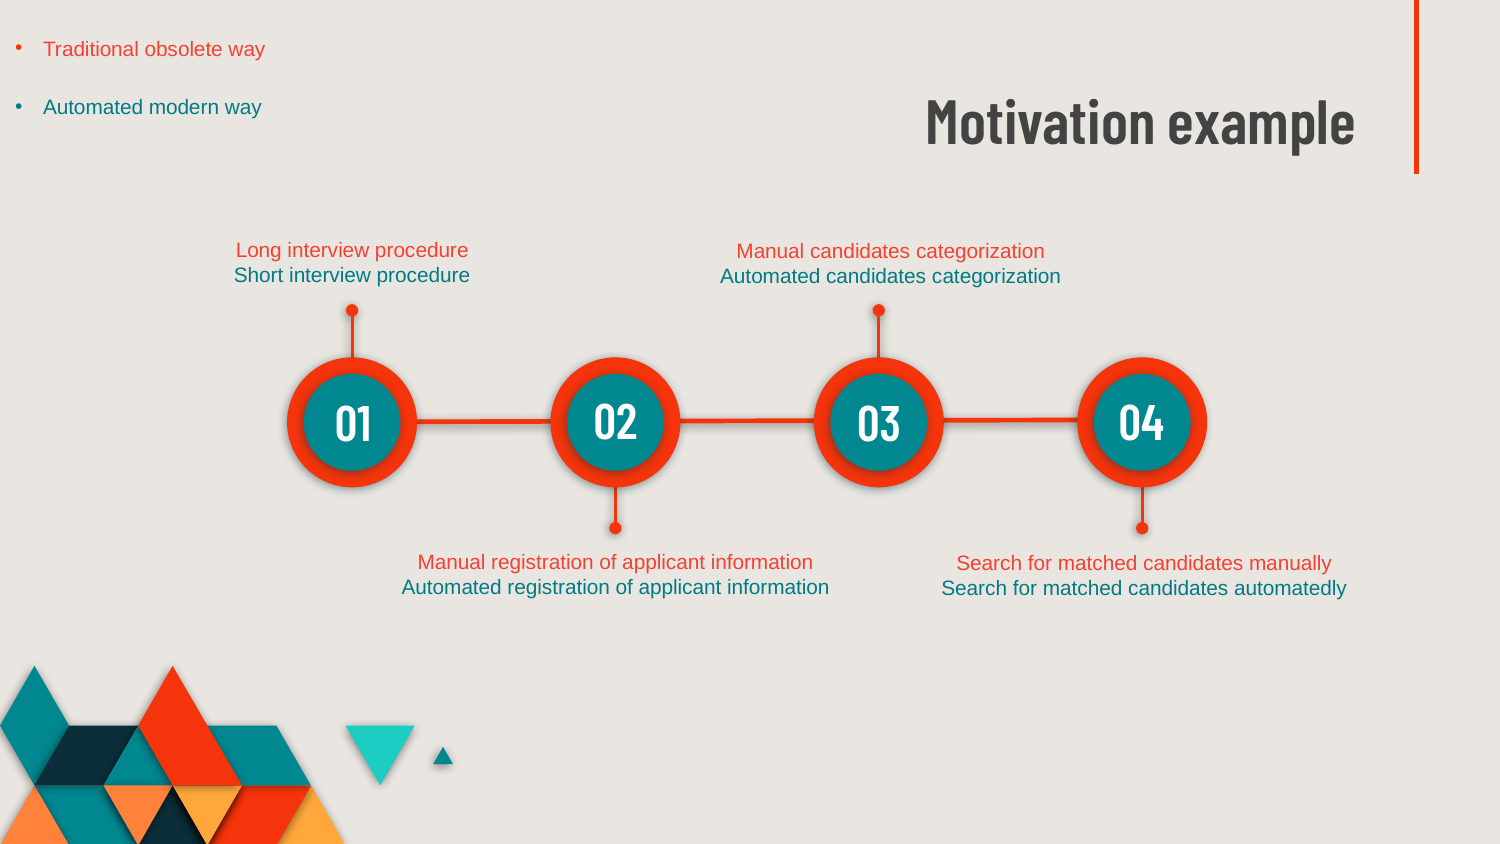

Traditional obsolete way
Automated modern way
# Motivation example
Long interview procedure
Short interview procedure
Manual candidates categorization Automated candidates categorization

02
04
01
03
Manual registration of applicant information
Automated registration of applicant information
Search for matched candidates manually
Search for matched candidates automatedly